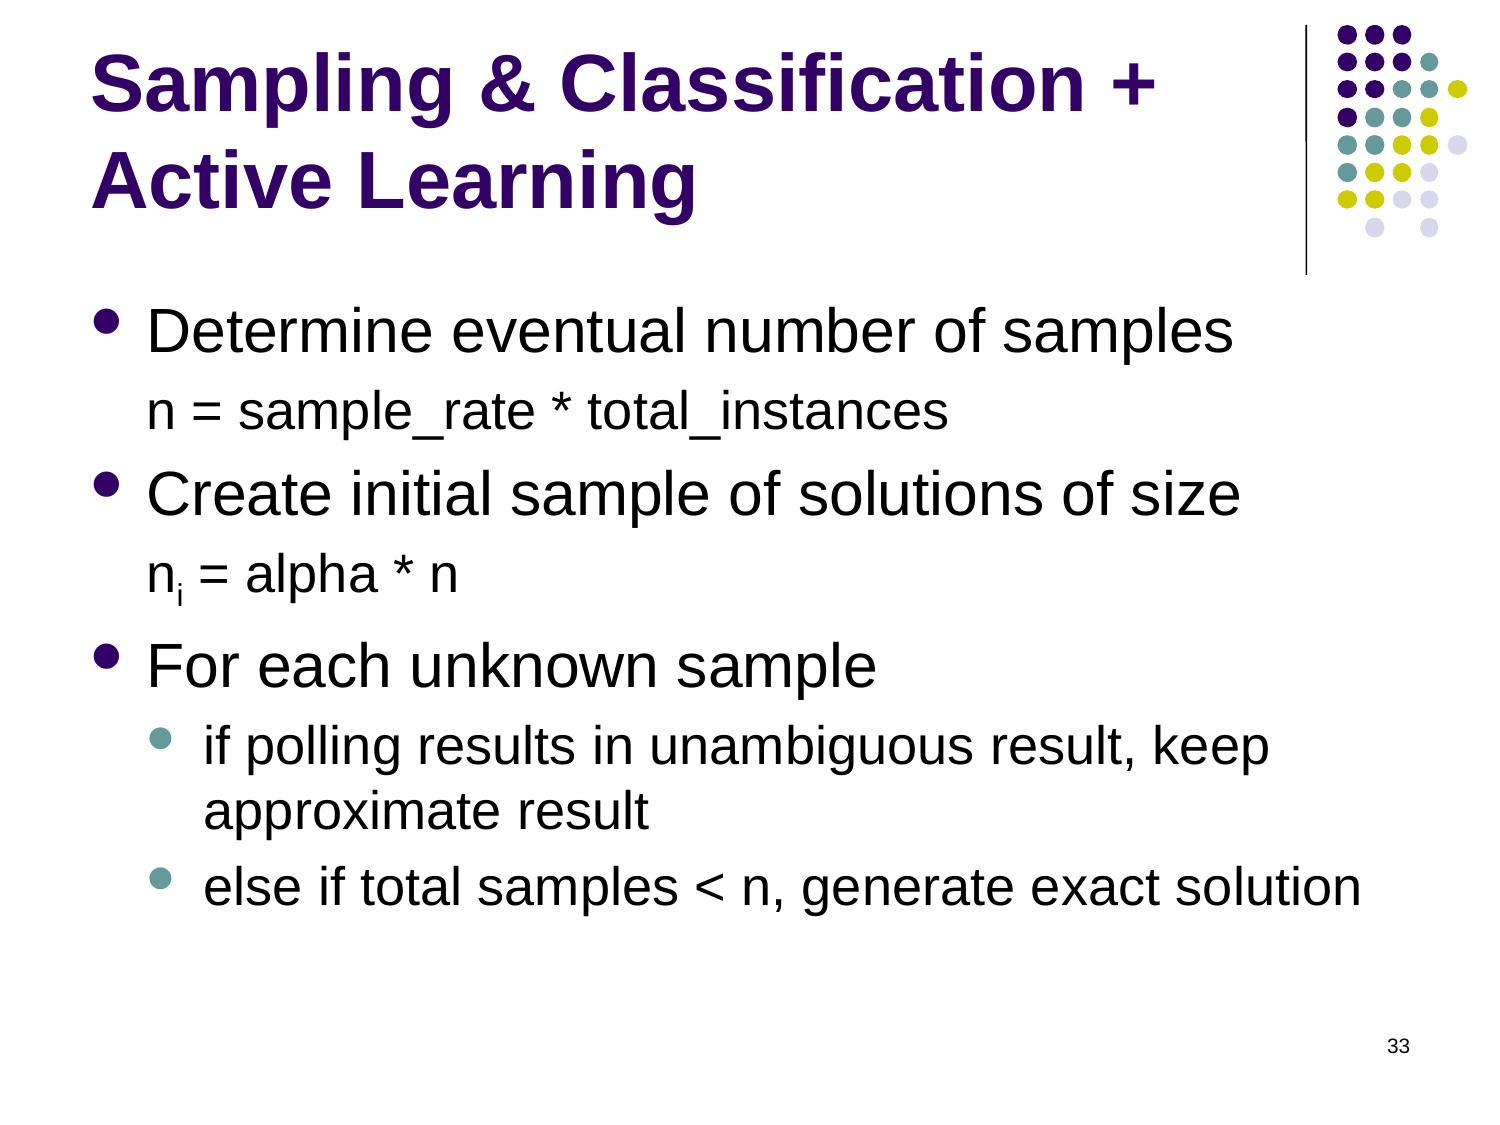

# Sampling & Classification + Active Learning
Determine eventual number of samples
n = sample_rate * total_instances
Create initial sample of solutions of size
ni = alpha * n
For each unknown sample
if polling results in unambiguous result, keep approximate result
else if total samples < n, generate exact solution

33